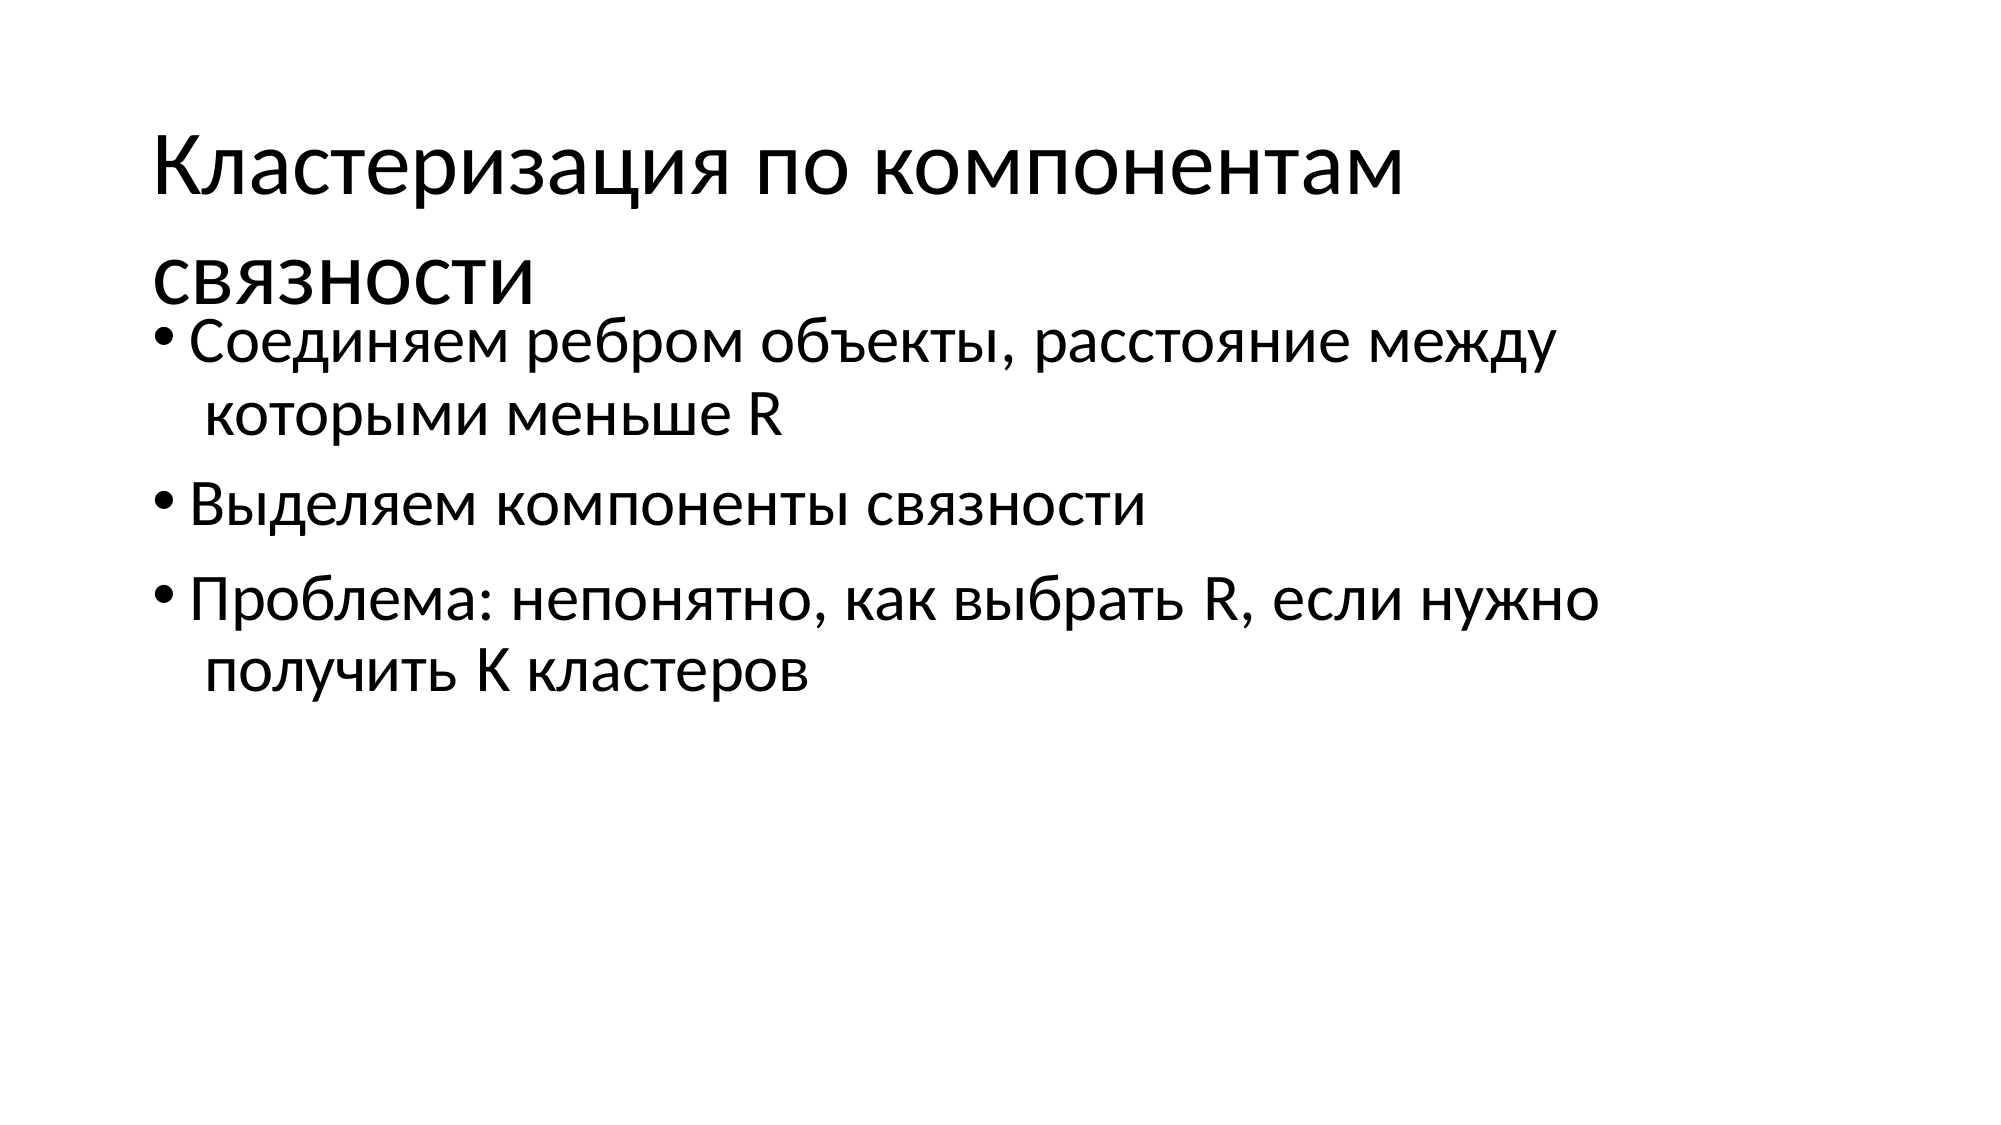

# Кластеризация по компонентам связности
Соединяем ребром объекты, расстояние между  которыми меньше R
Выделяем компоненты связности
Проблема: непонятно, как выбрать R, если нужно  получить K кластеров